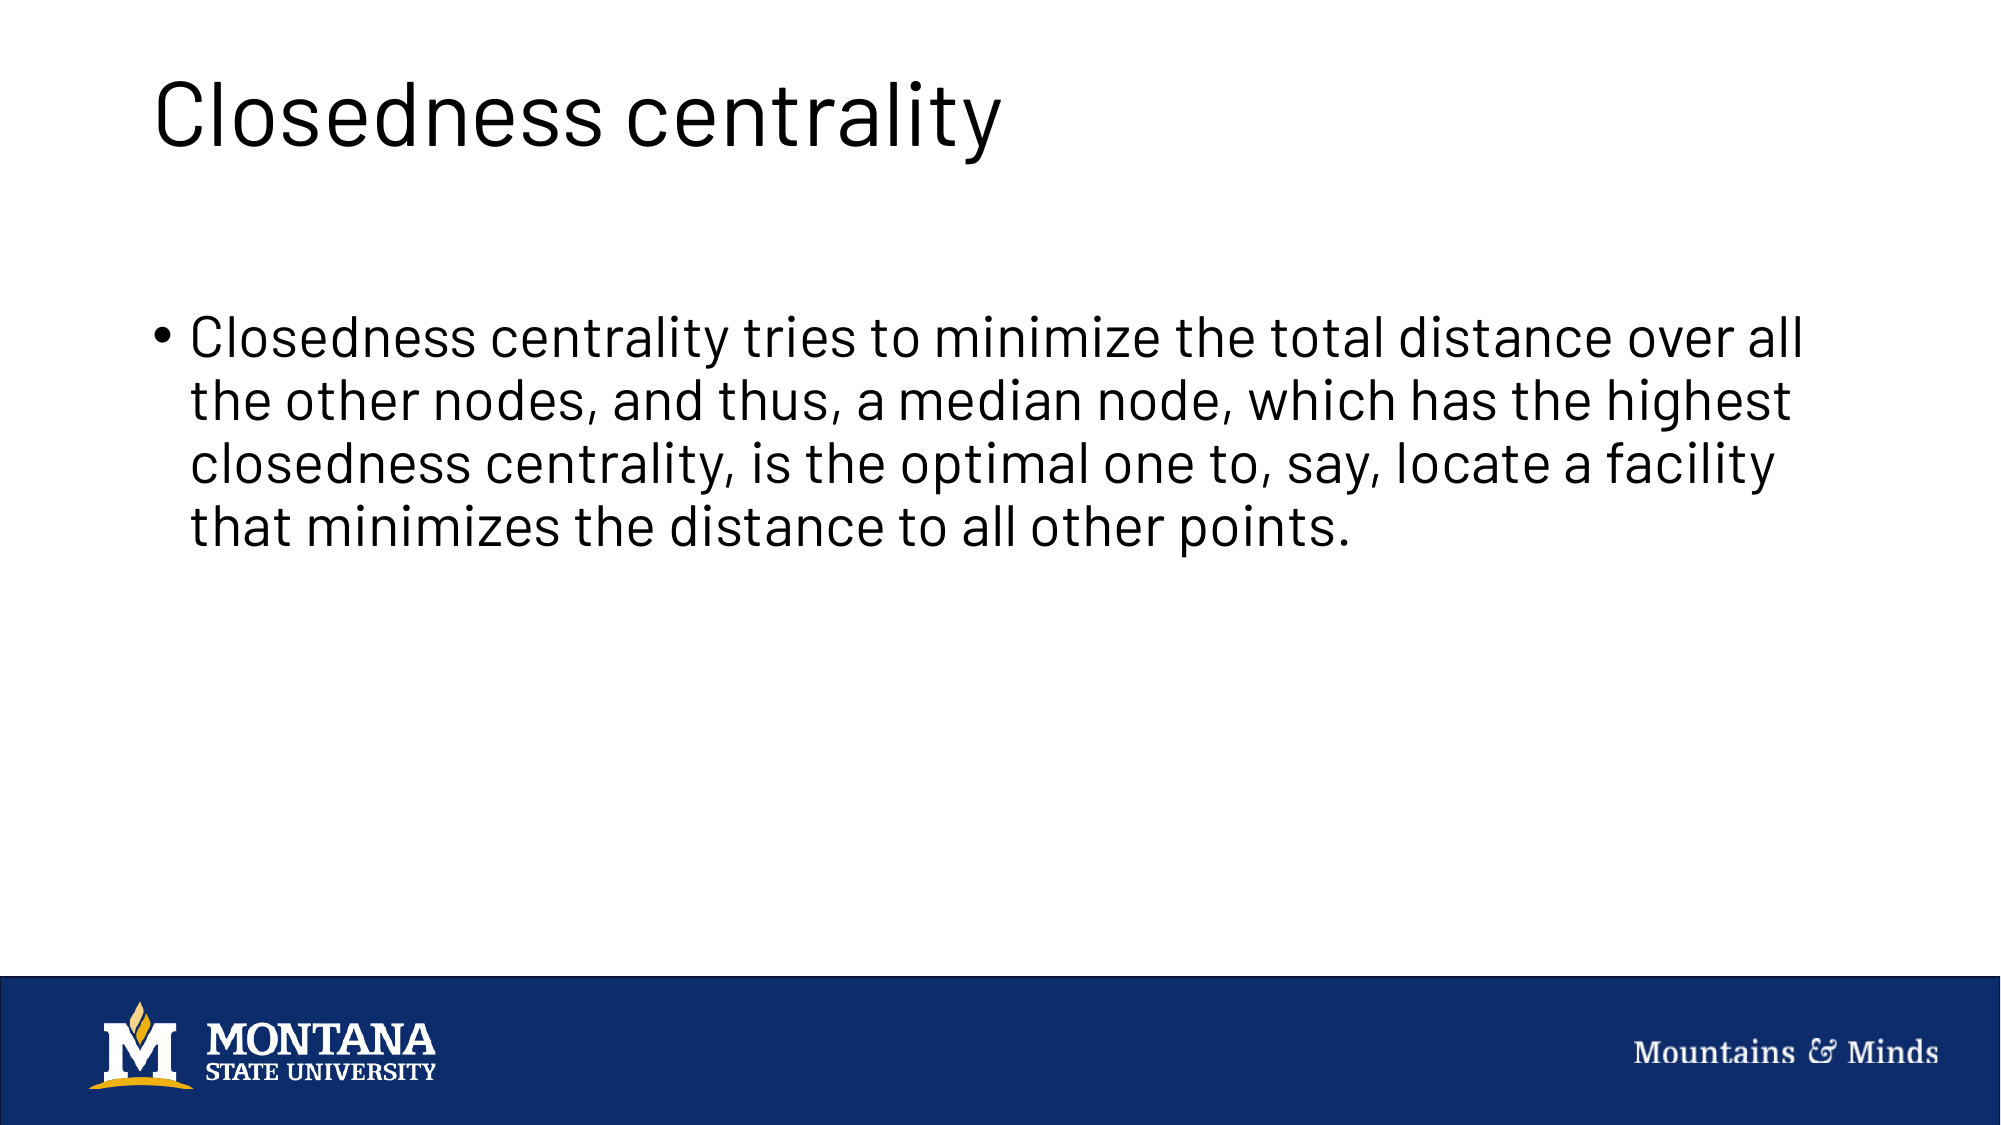

# Closedness centrality
Closedness centrality tries to minimize the total distance over all the other nodes, and thus, a median node, which has the highest closedness centrality, is the optimal one to, say, locate a facility that minimizes the distance to all other points.